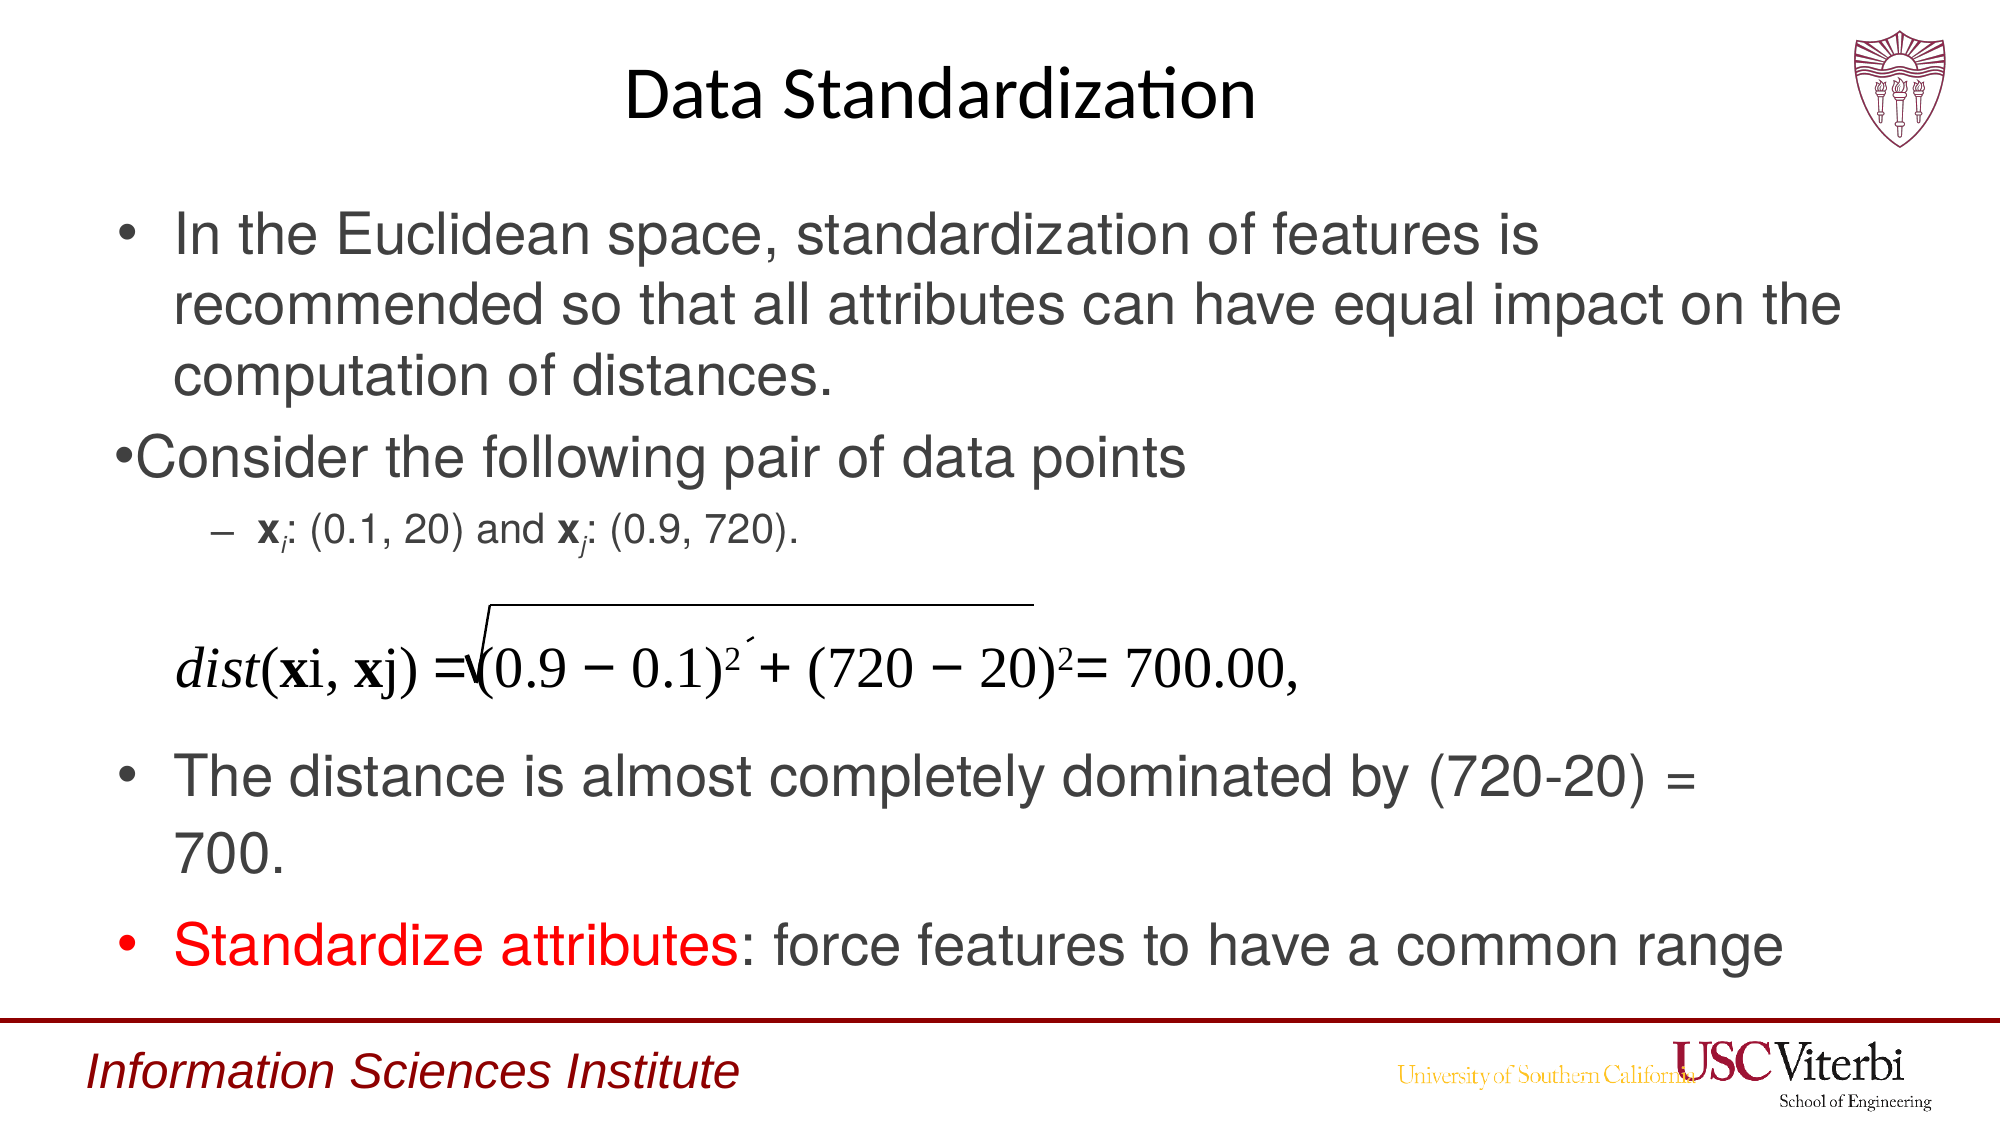

# Data Standardization
In the Euclidean space, standardization of features is recommended so that all attributes can have equal impact on the computation of distances.
Consider the following pair of data points
xi: (0.1, 20) and xj: (0.9, 720).

dist(xi, xj) =	(0.9 − 0.1)2  + (720 − 20)2	= 700.00,
The distance is almost completely dominated by (720-20) = 700.
Standardize attributes: force features to have a common range

Source: https://www.cs.uic.edu/~liub/
13